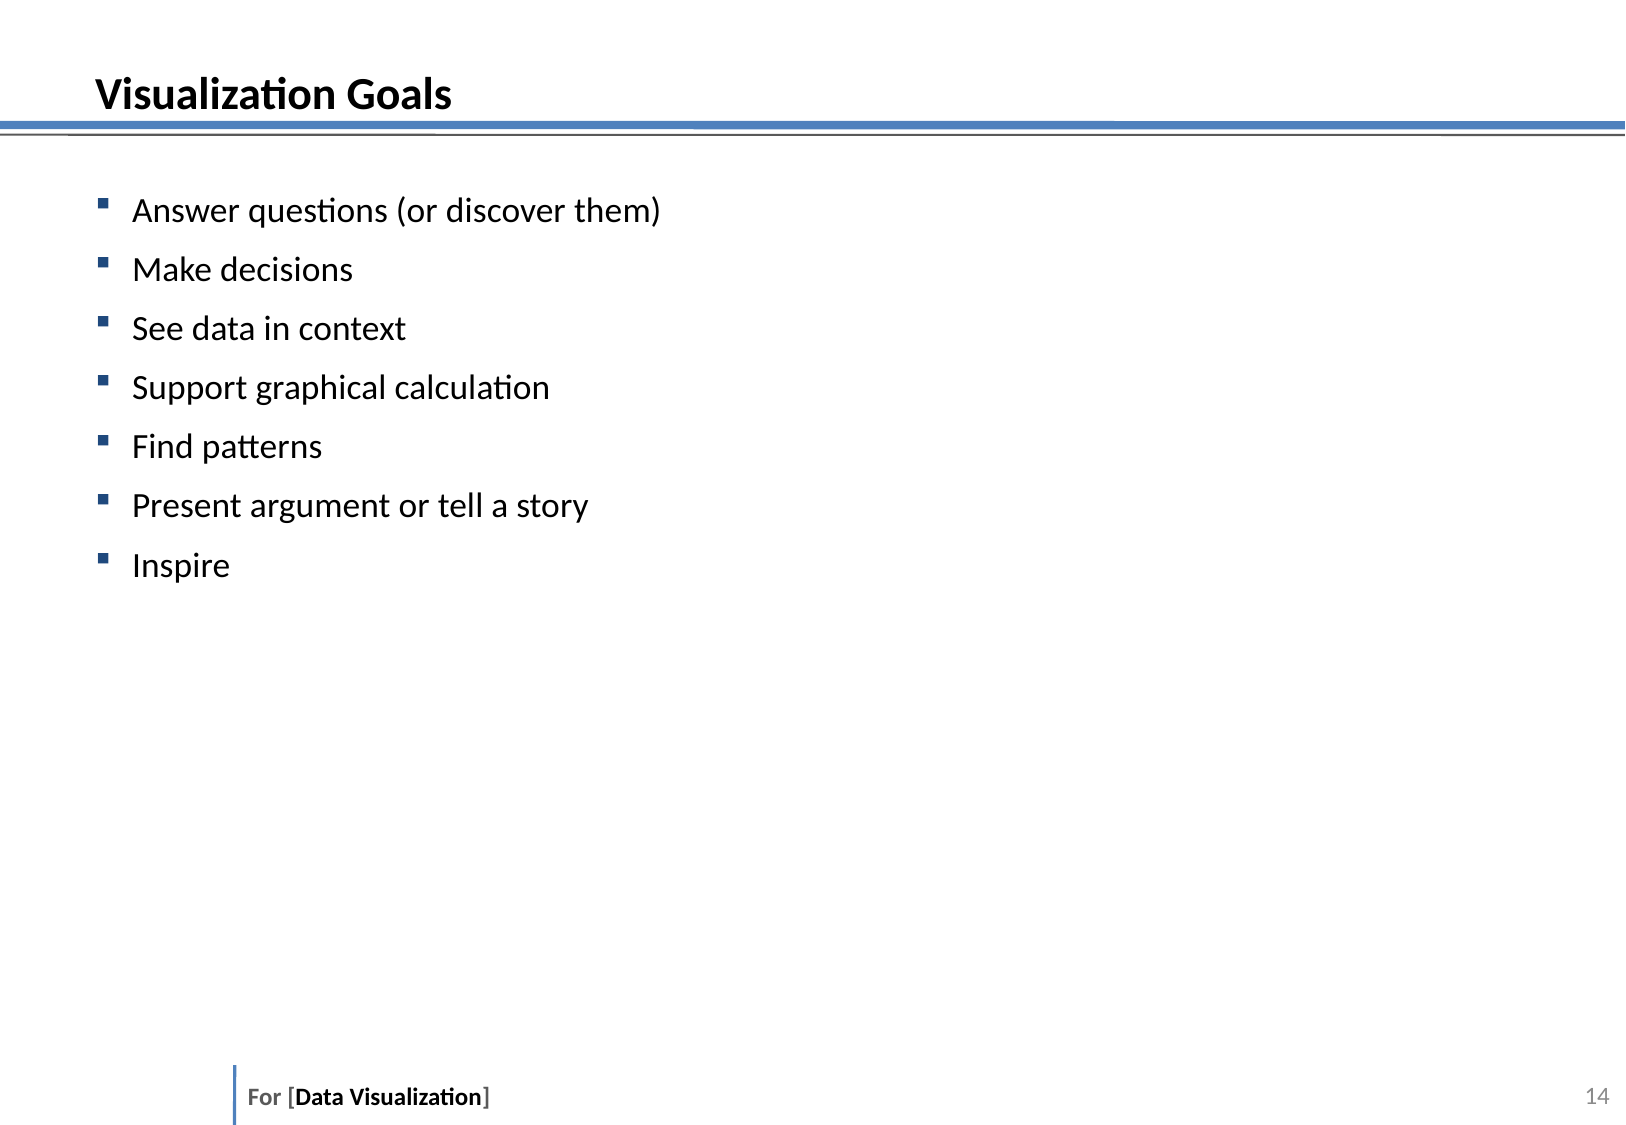

# Visualization Goals
Answer questions (or discover them)
Make decisions
See data in context
Support graphical calculation
Find patterns
Present argument or tell a story
Inspire
14